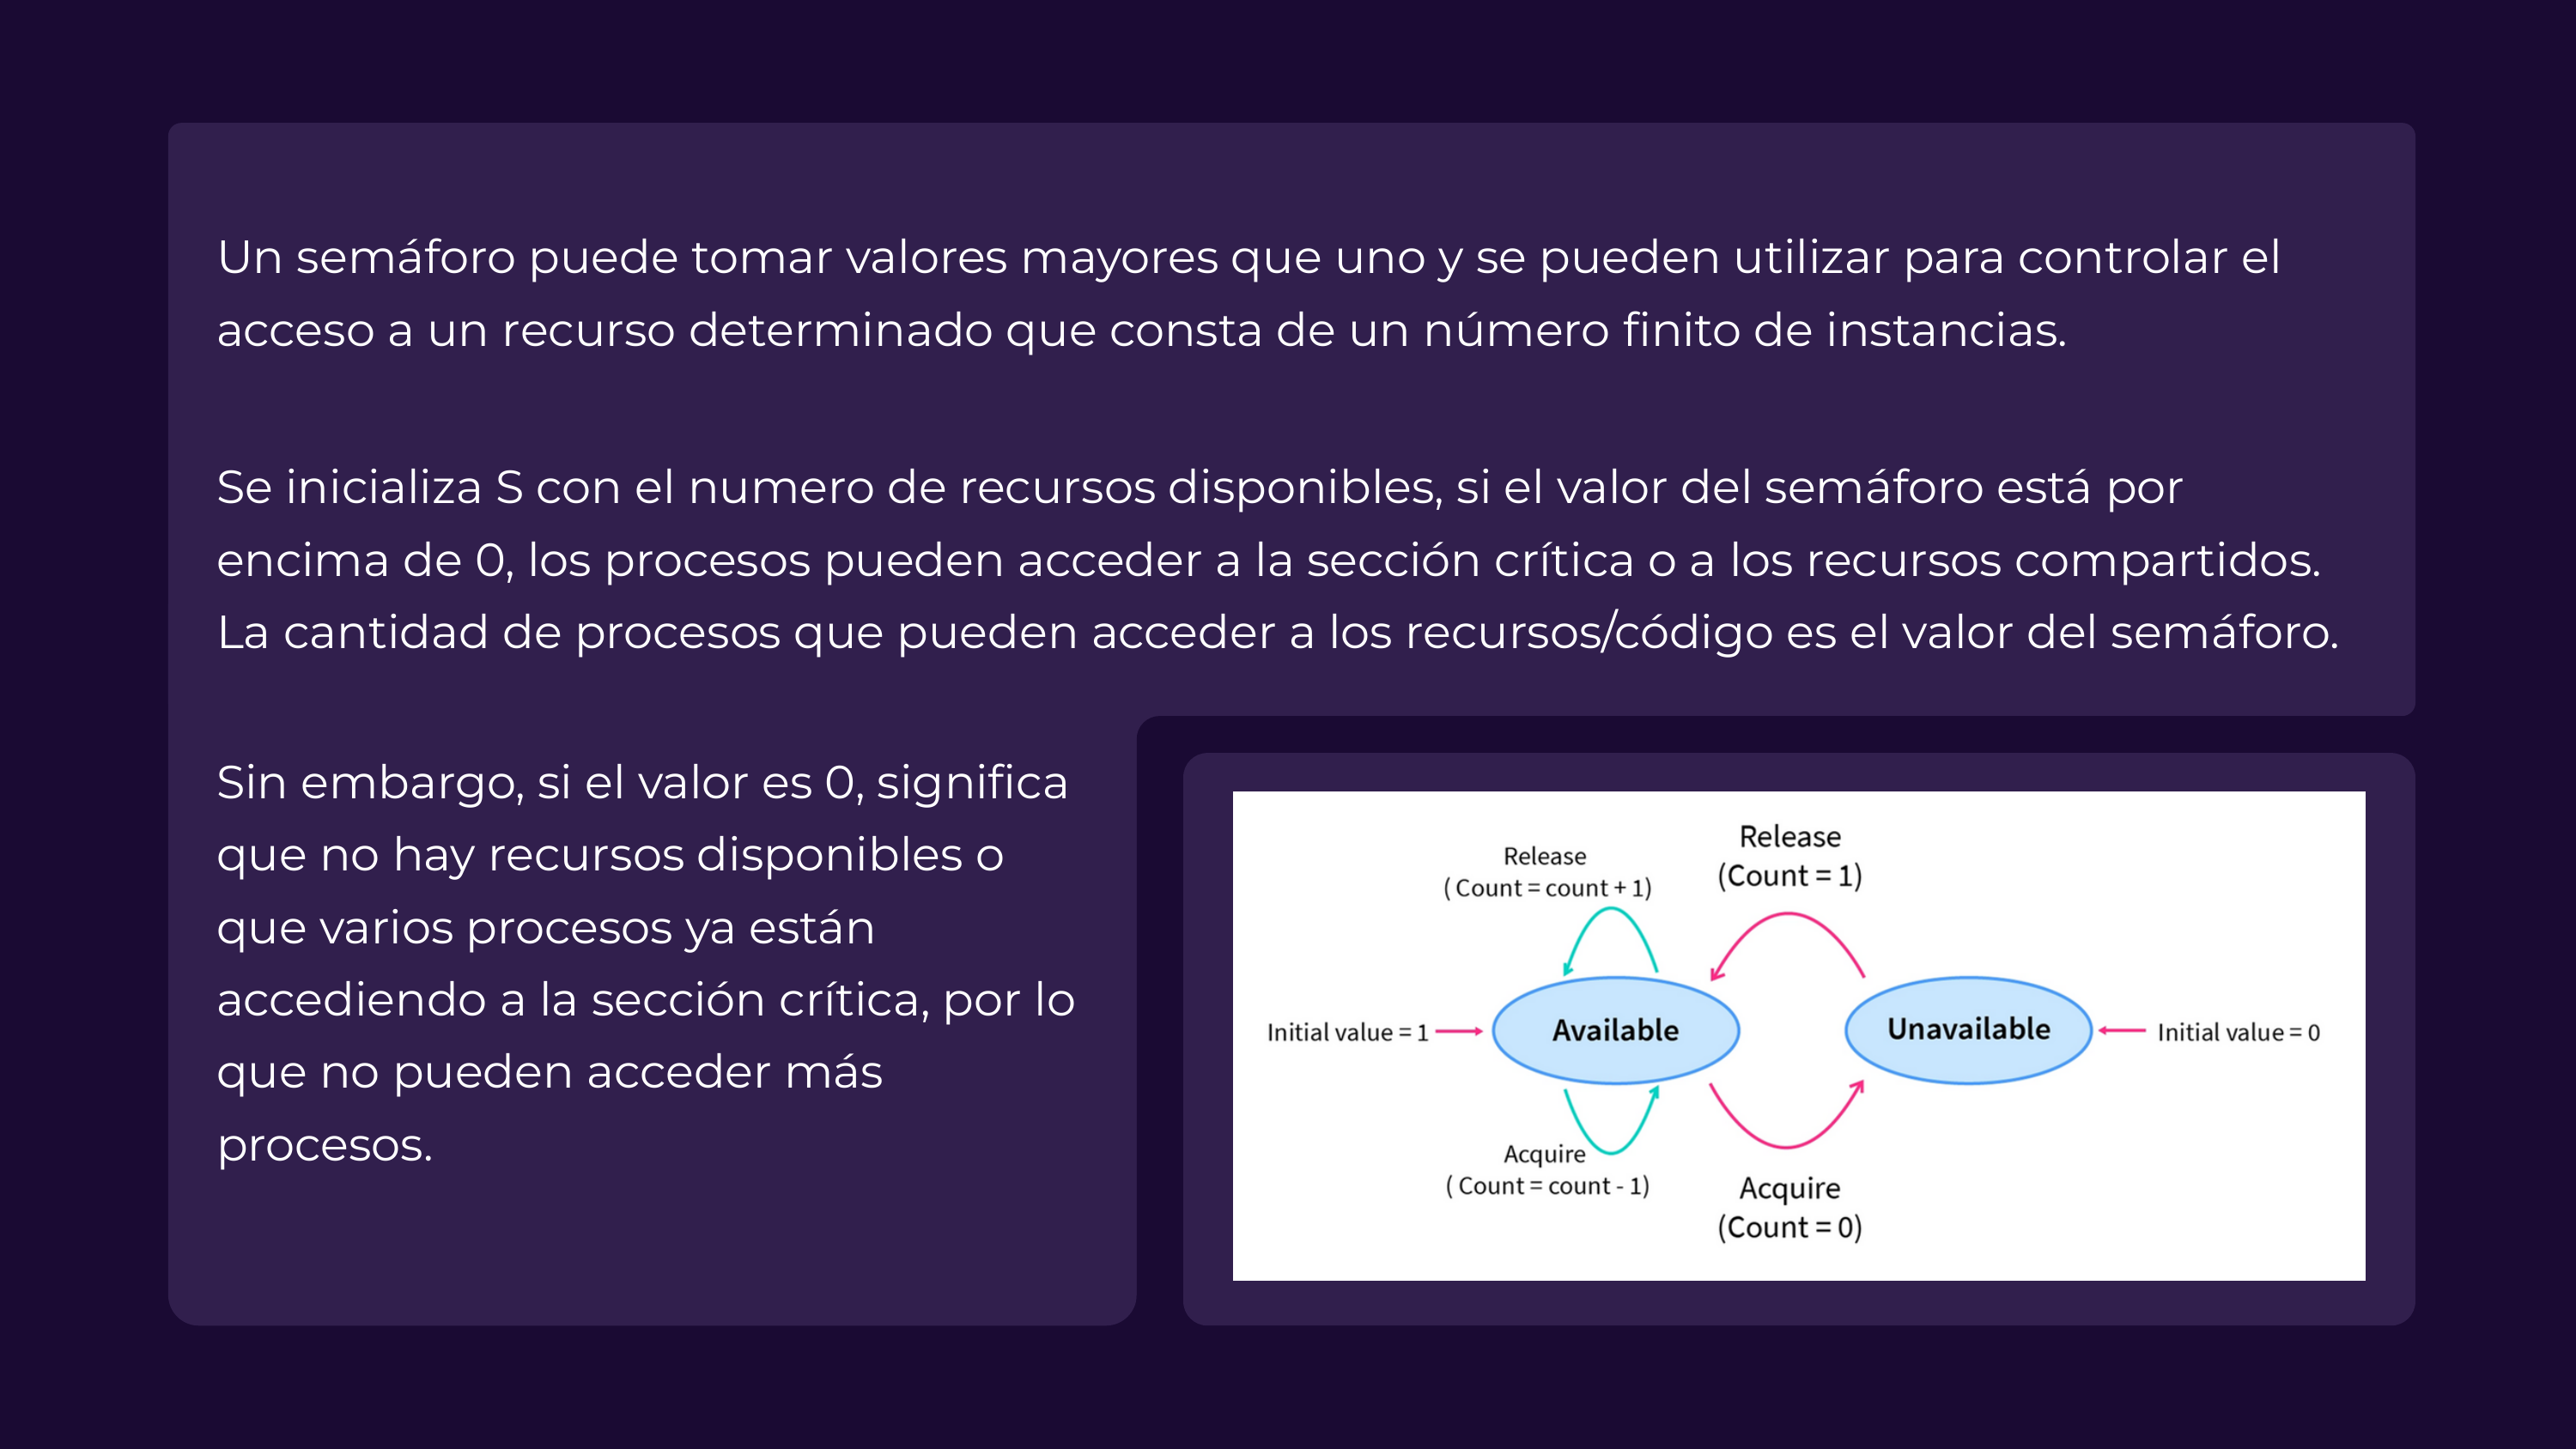

Un semáforo puede tomar valores mayores que uno y se pueden utilizar para controlar el acceso a un recurso determinado que consta de un número finito de instancias.
Se inicializa S con el numero de recursos disponibles, si el valor del semáforo está por encima de 0, los procesos pueden acceder a la sección crítica o a los recursos compartidos. La cantidad de procesos que pueden acceder a los recursos/código es el valor del semáforo.

Sin embargo, si el valor es 0, significa que no hay recursos disponibles o que varios procesos ya están accediendo a la sección crítica, por lo que no pueden acceder más procesos.